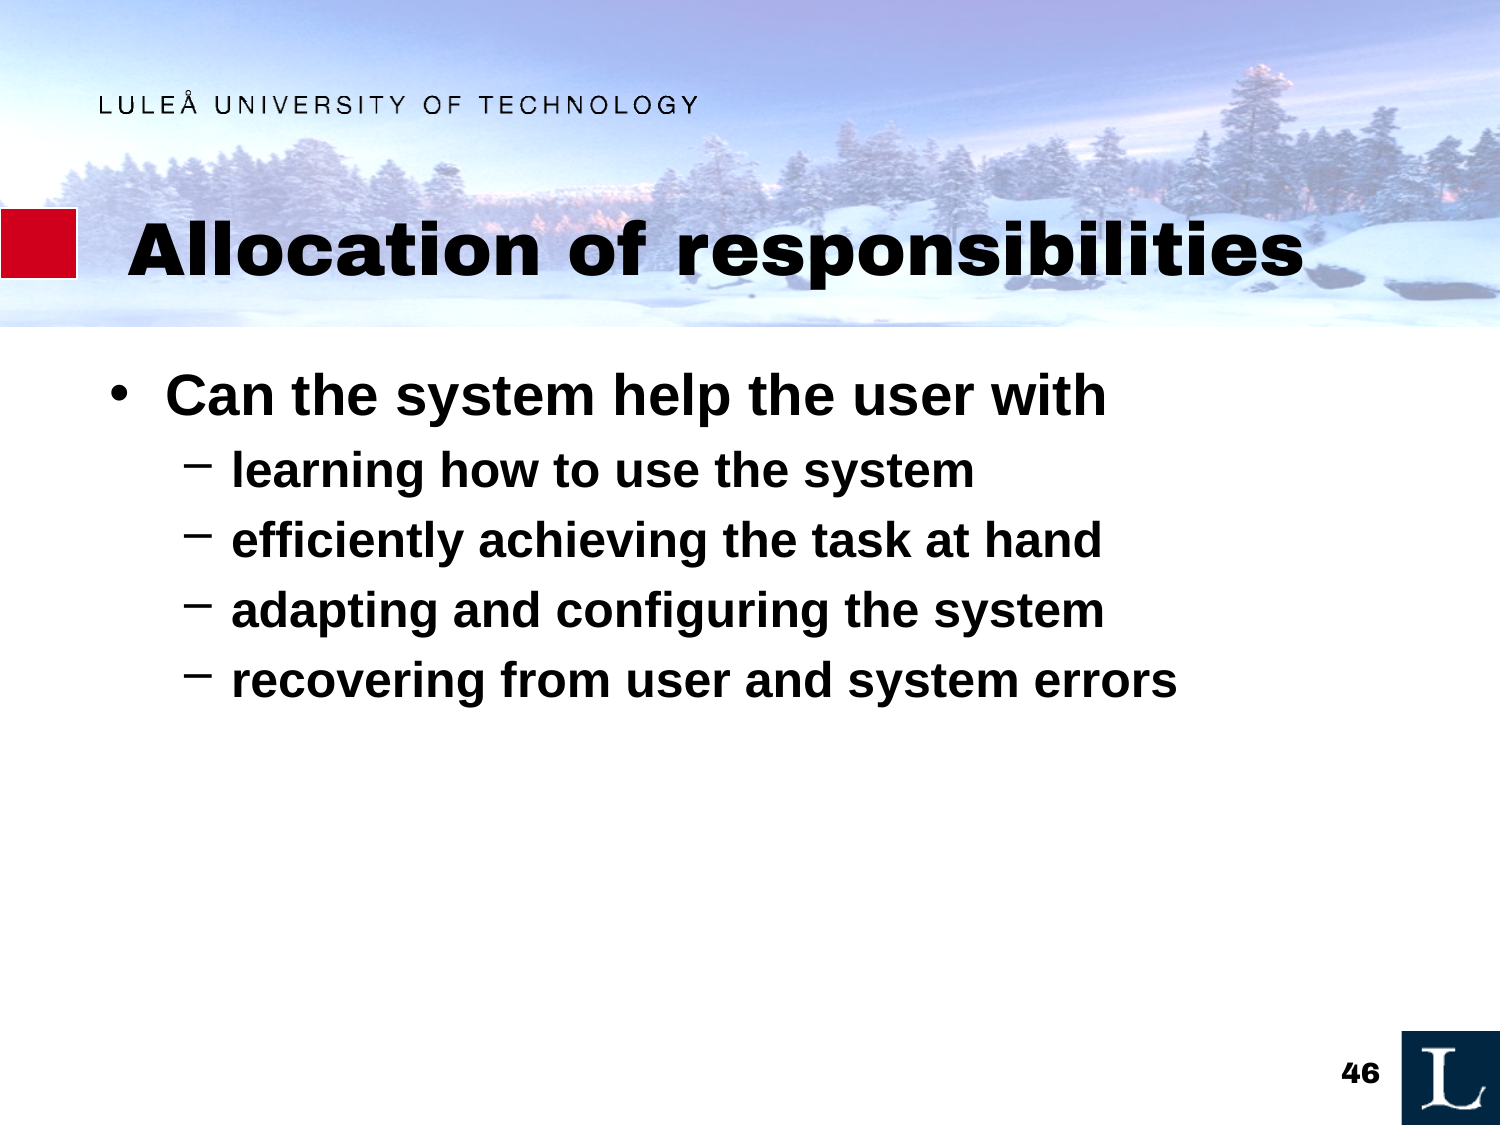

# Allocation of responsibilities
Can the system help the user with
learning how to use the system
efficiently achieving the task at hand
adapting and configuring the system
recovering from user and system errors
46